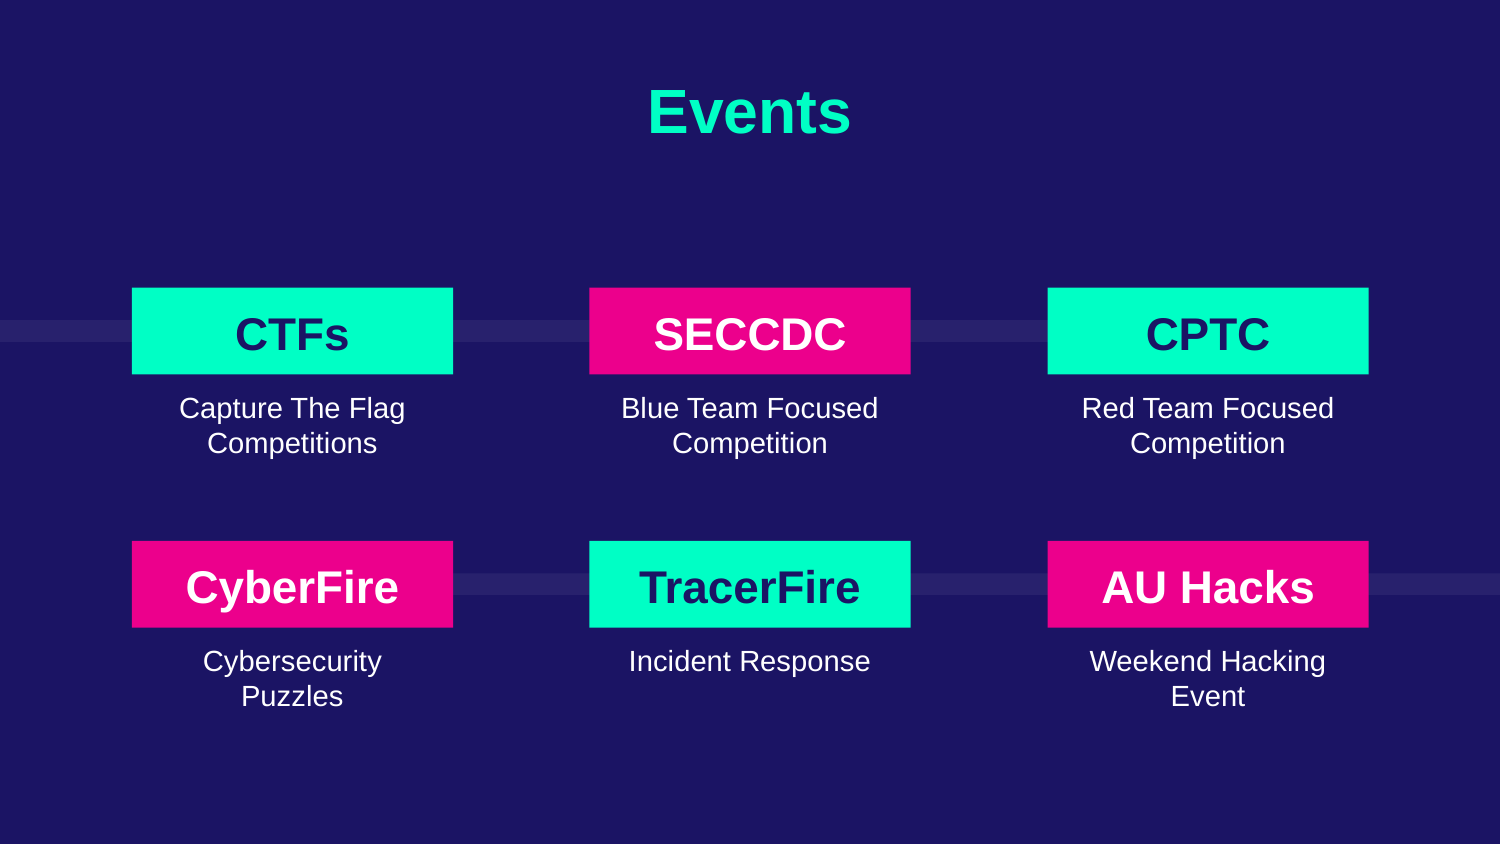

Events
CTFs
SECCDC
# CPTC
Capture The Flag Competitions
Blue Team Focused Competition
Red Team Focused Competition
CyberFire
TracerFire
AU Hacks
Cybersecurity Puzzles
Incident Response
Weekend Hacking Event